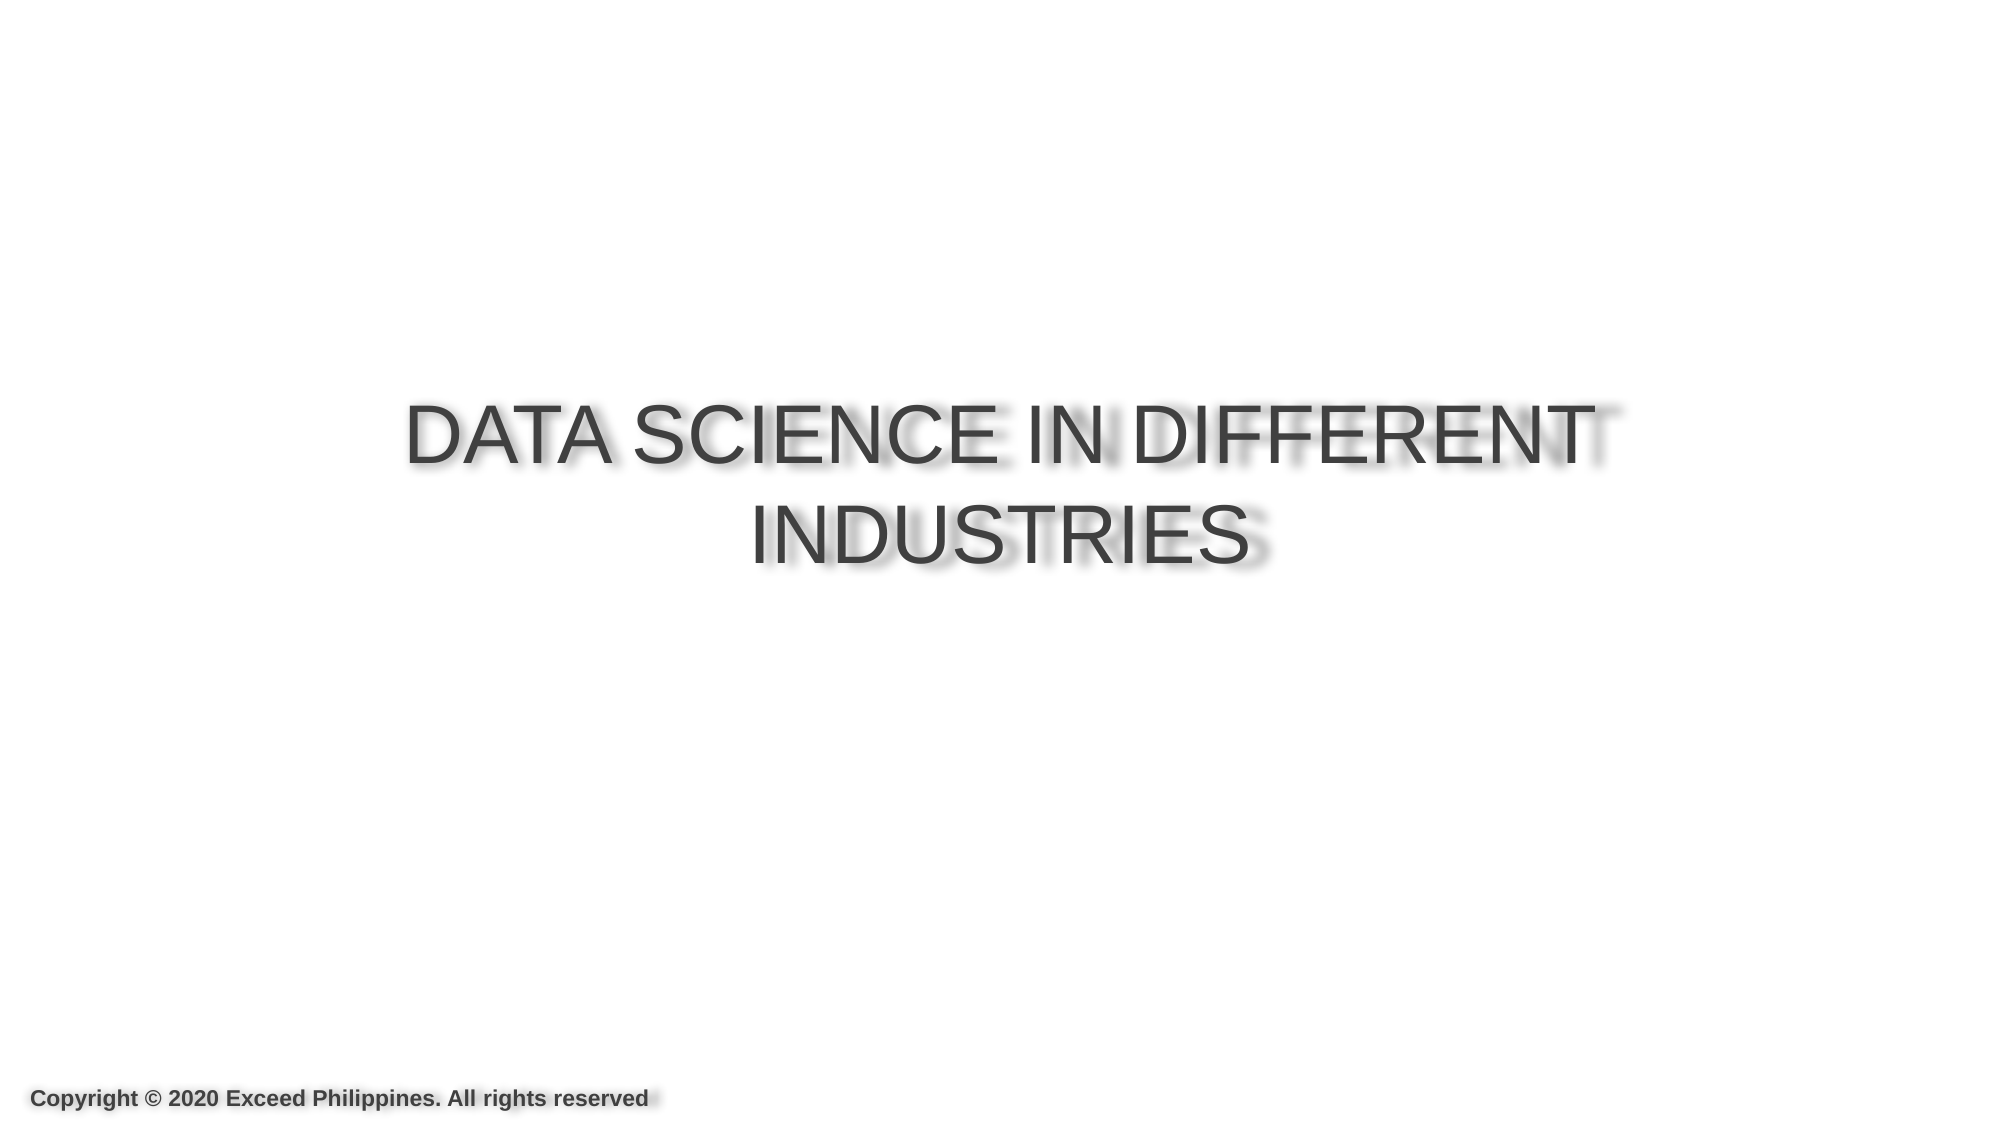

DATA SCIENCE IN DIFFERENT INDUSTRIES
Copyright © 2020 Exceed Philippines. All rights reserved